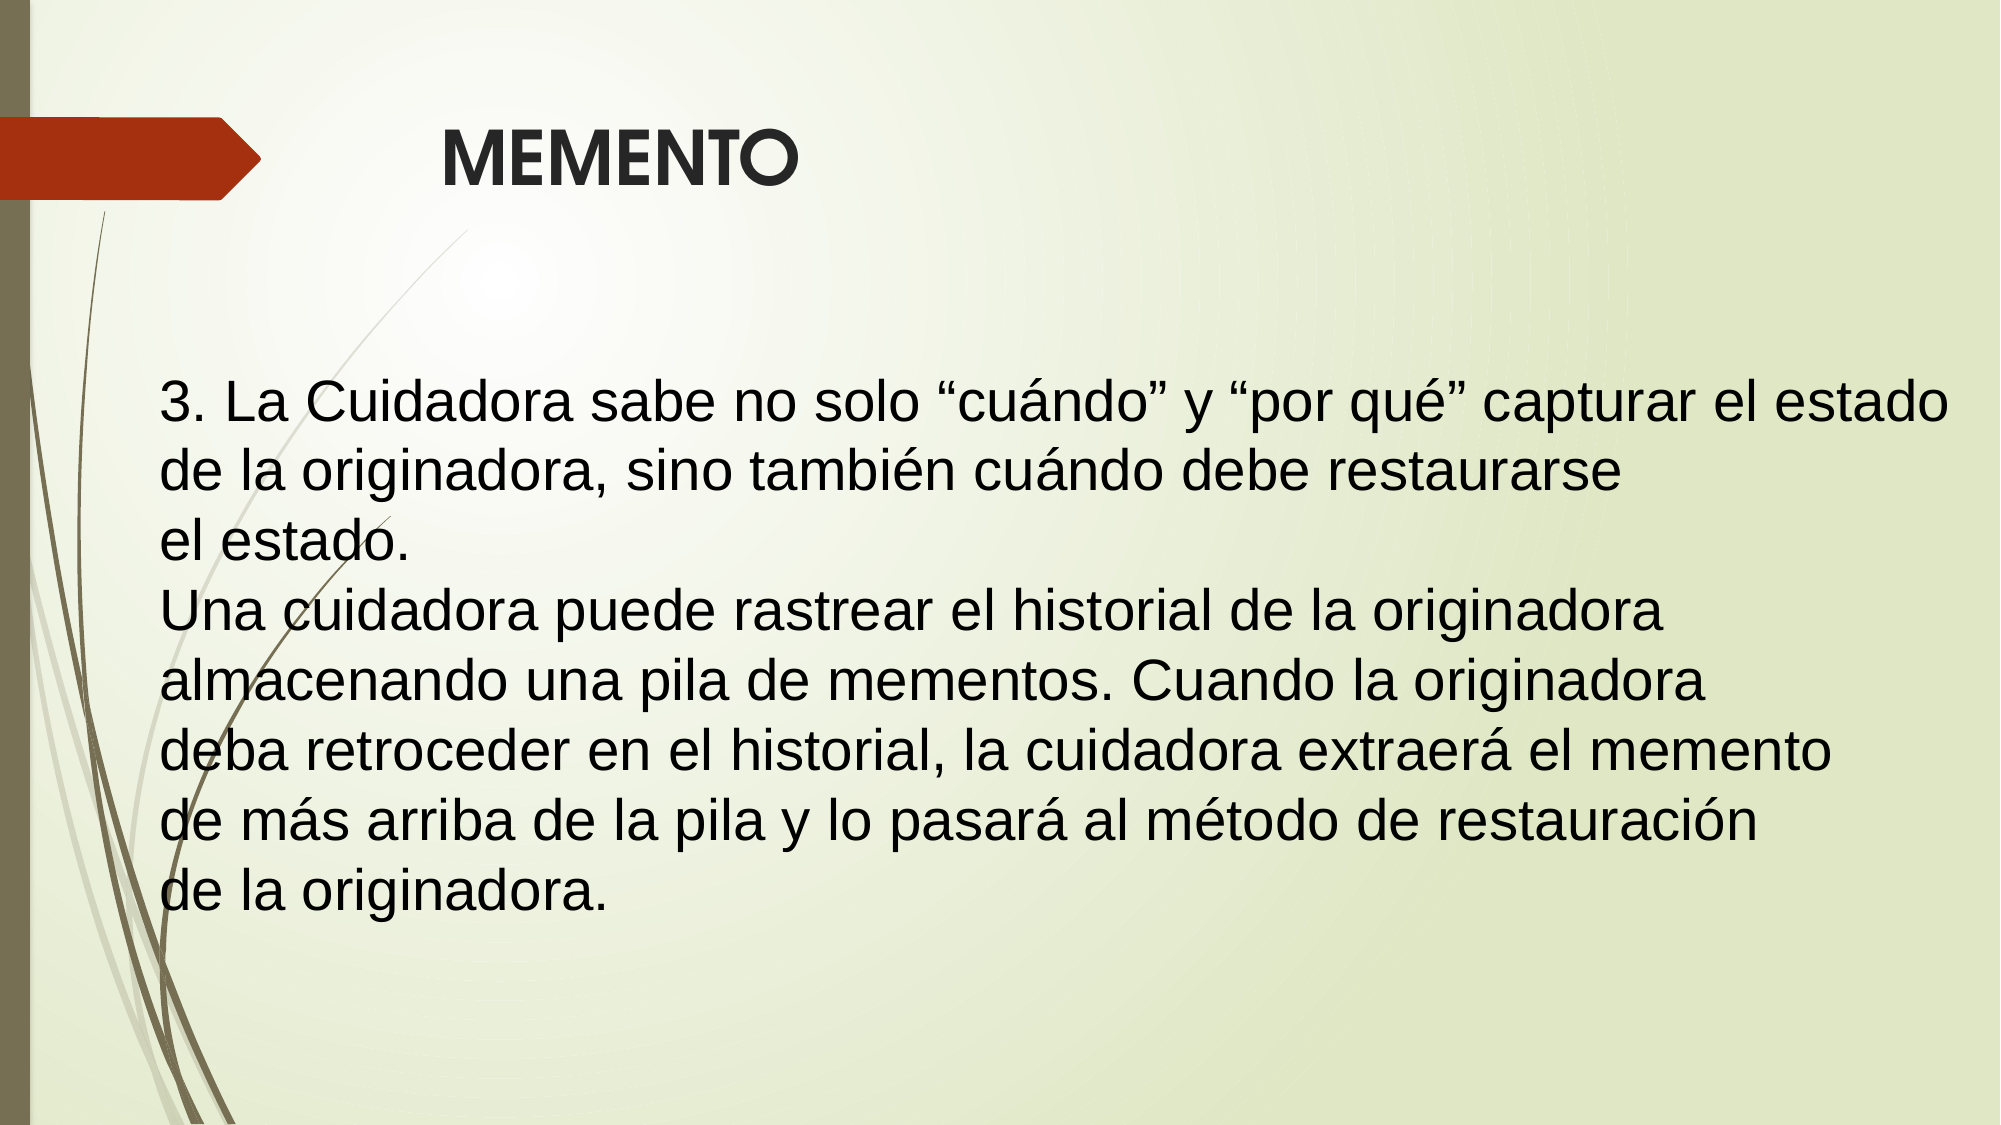

# MEMENTO

3. La Cuidadora sabe no solo “cuándo” y “por qué” capturar el estado
de la originadora, sino también cuándo debe restaurarse
el estado.
Una cuidadora puede rastrear el historial de la originadora
almacenando una pila de mementos. Cuando la originadora
deba retroceder en el historial, la cuidadora extraerá el memento
de más arriba de la pila y lo pasará al método de restauración
de la originadora.